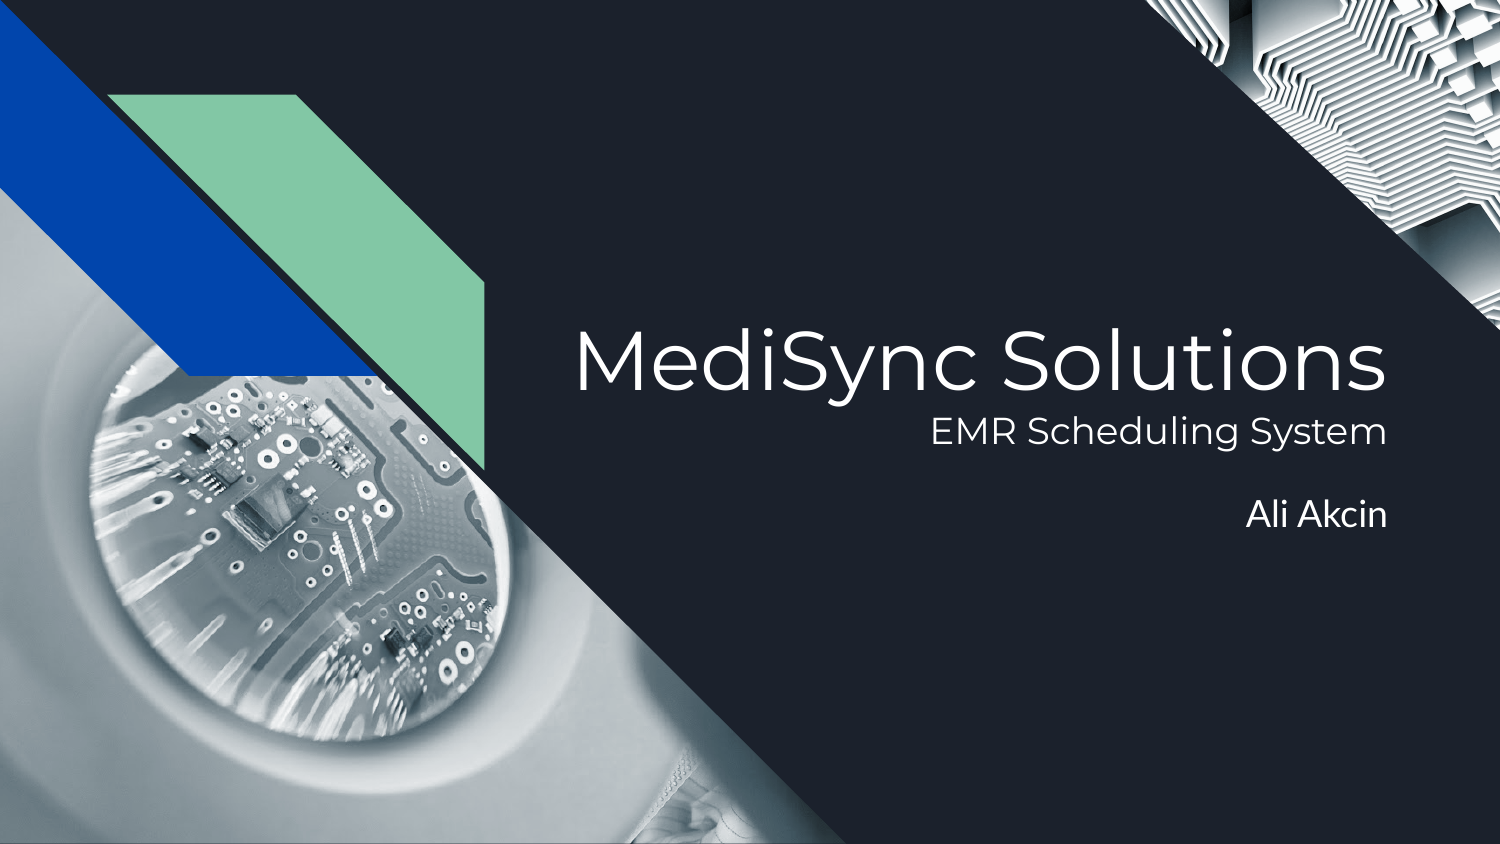

# MediSync Solutions
EMR Scheduling System
Ali Akcin